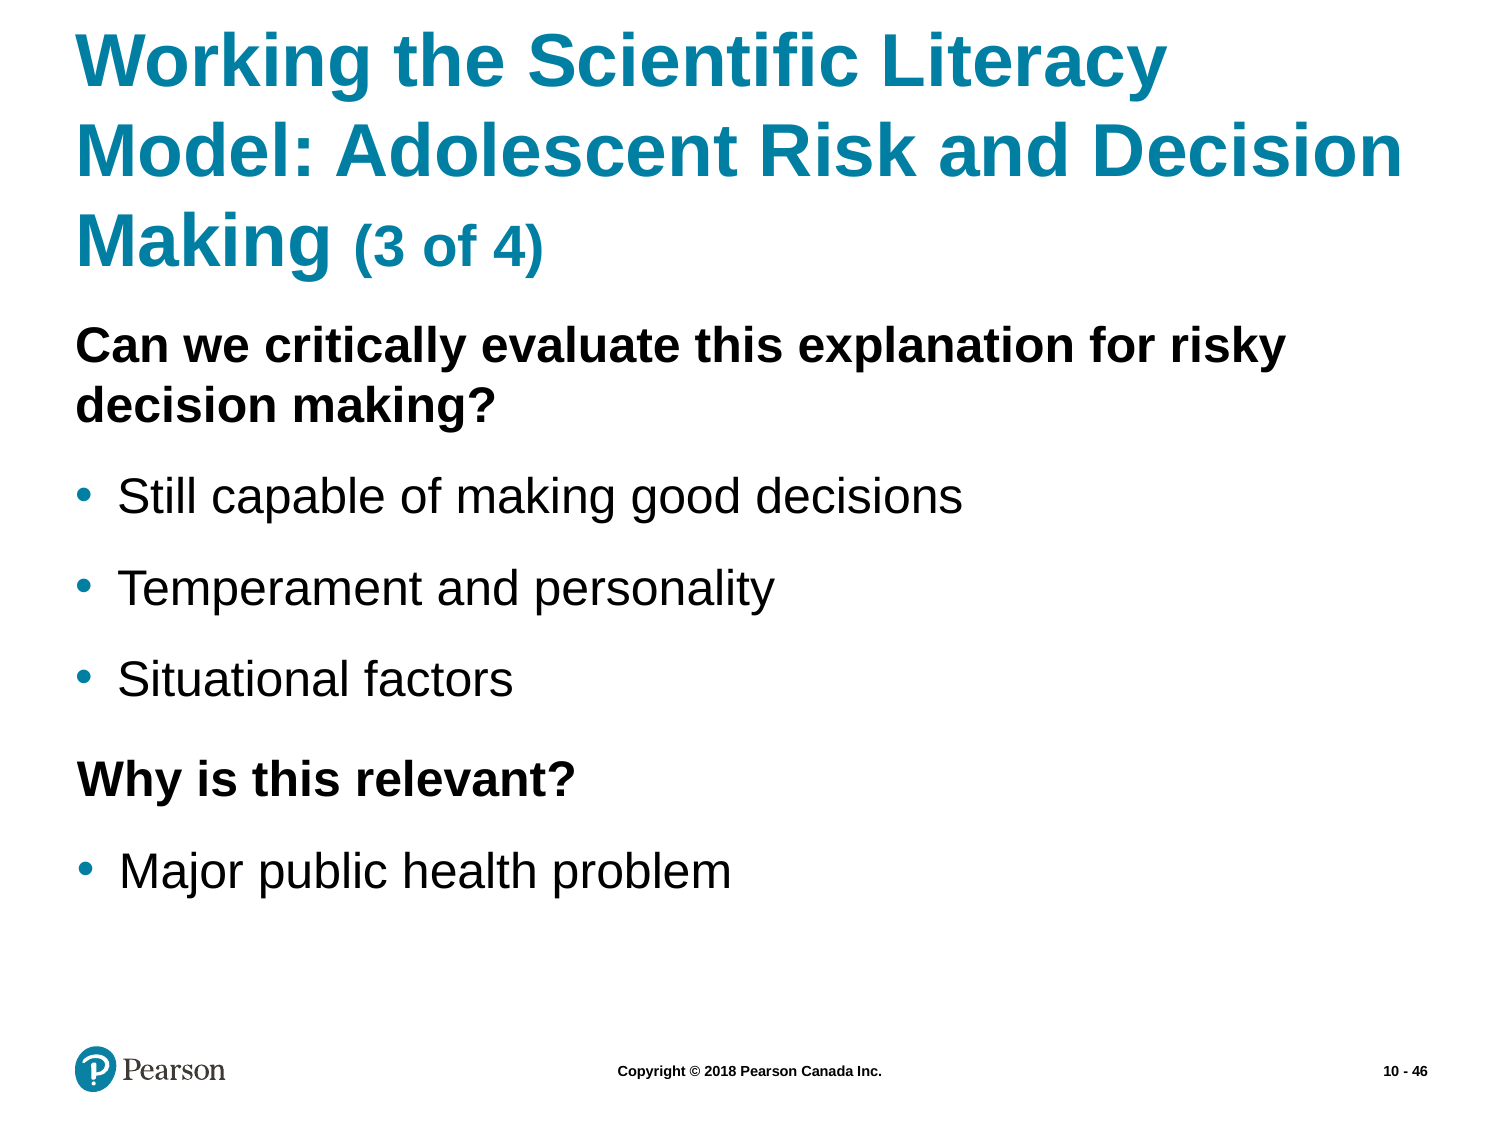

# Working the Scientific Literacy Model: Adolescent Risk and Decision Making (3 of 4)
Can we critically evaluate this explanation for risky decision making?
Still capable of making good decisions
Temperament and personality
Situational factors
Why is this relevant?
Major public health problem